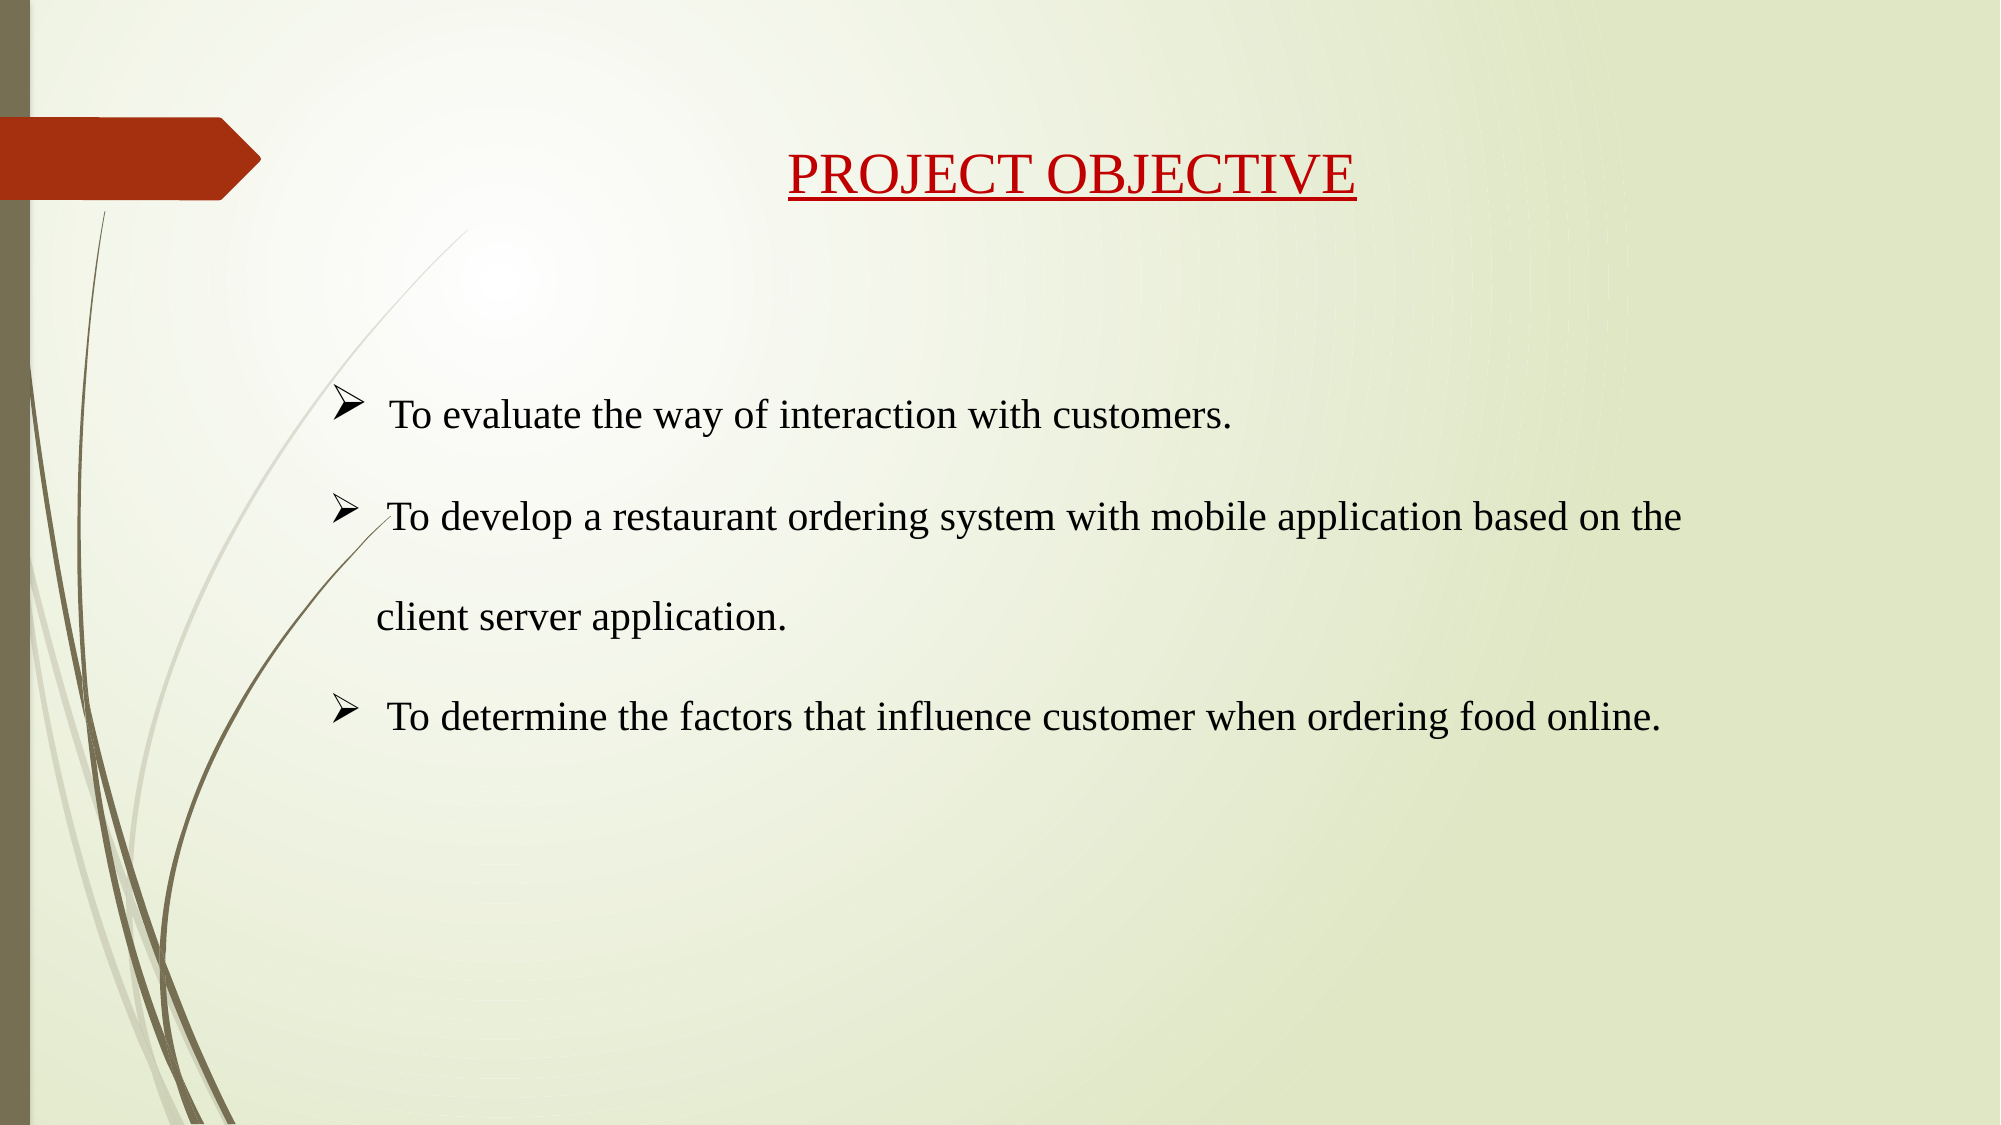

PROJECT OBJECTIVE
 To evaluate the way of interaction with customers.
 To develop a restaurant ordering system with mobile application based on the client server application.
 To determine the factors that influence customer when ordering food online.